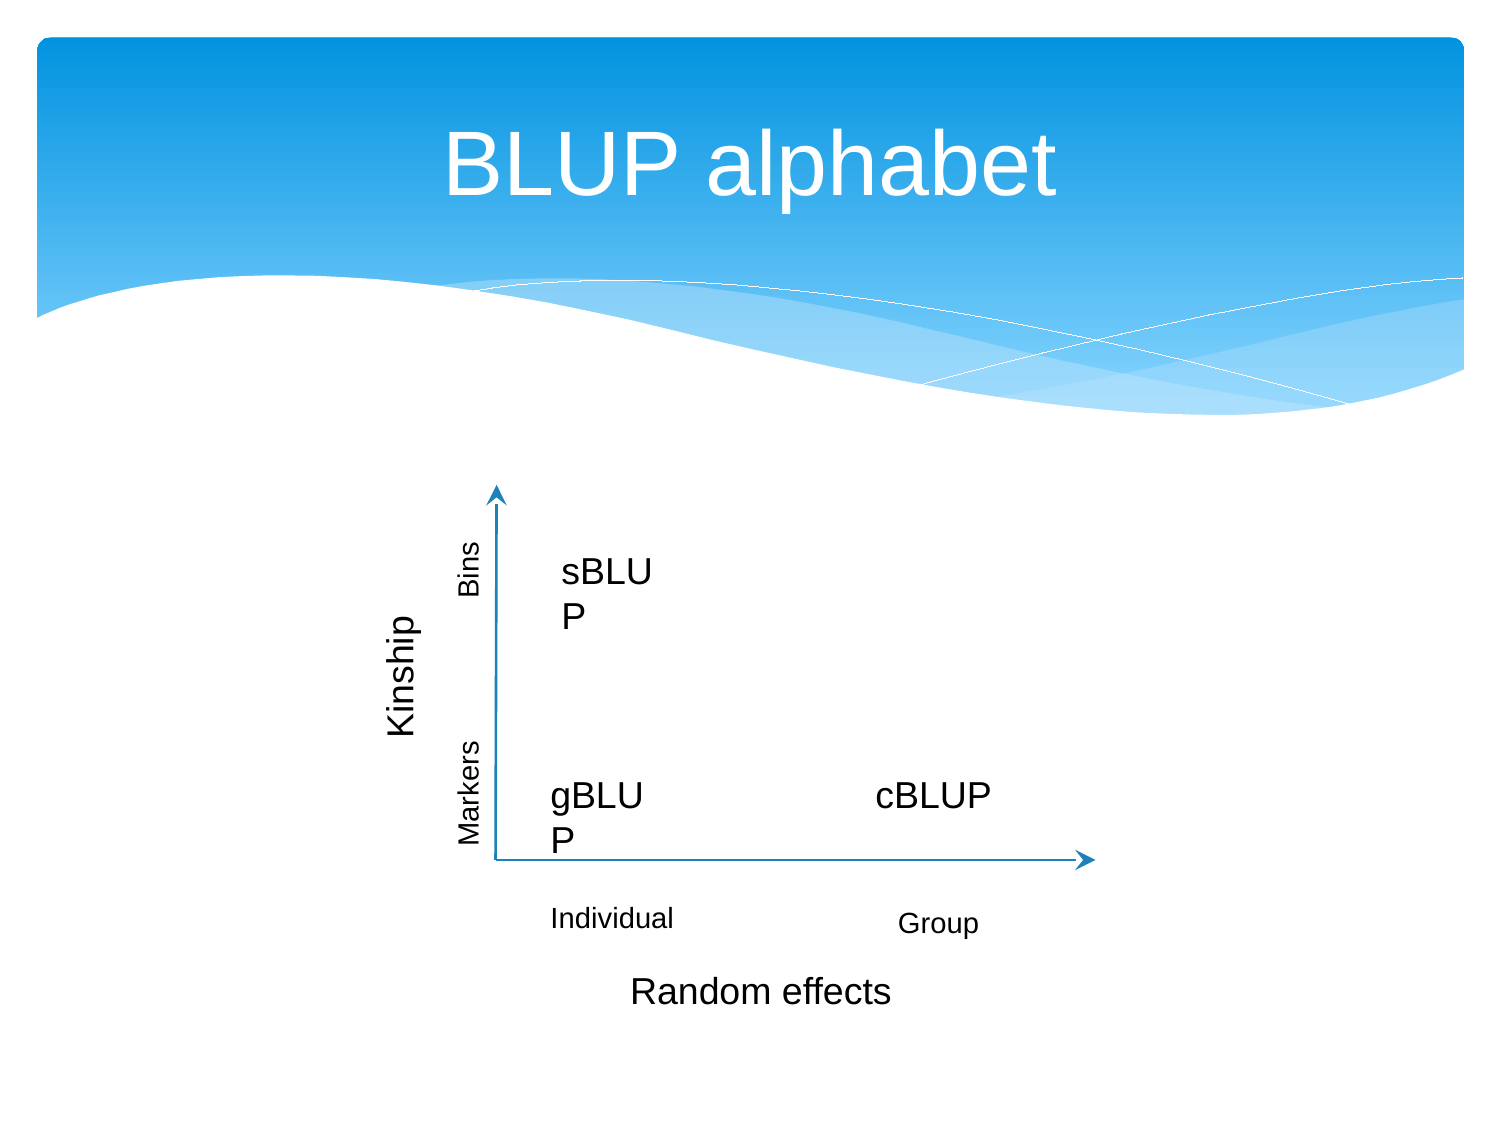

# BLUP alphabet
sBLUP
Bins
Kinship
gBLUP
cBLUP
Markers
Individual
Group
Random effects